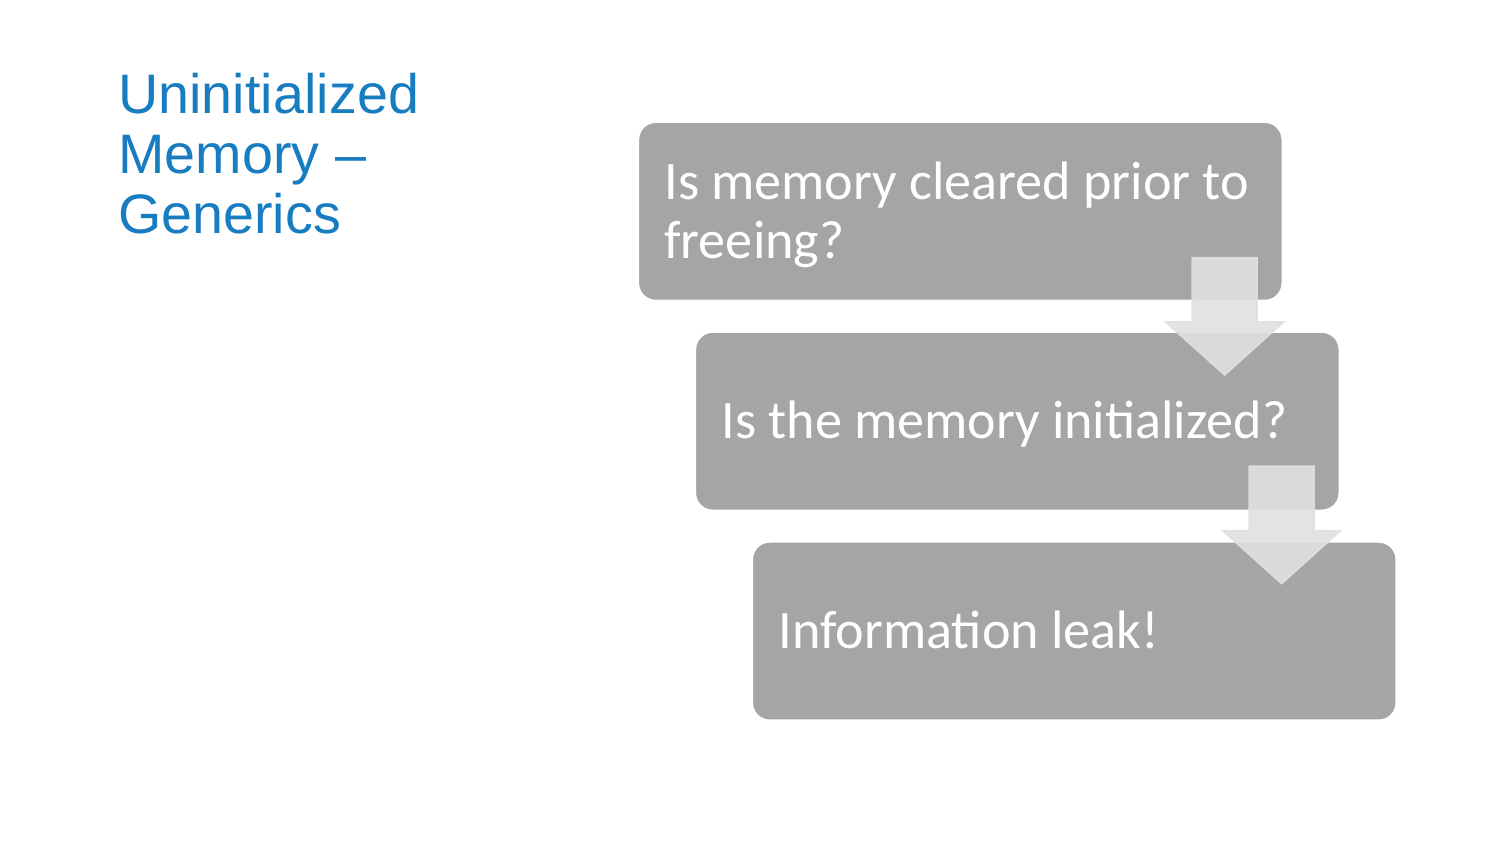

# Uninitialized Memory – Generics
Is memory cleared prior to freeing?
Is the memory initialized?
Information leak!